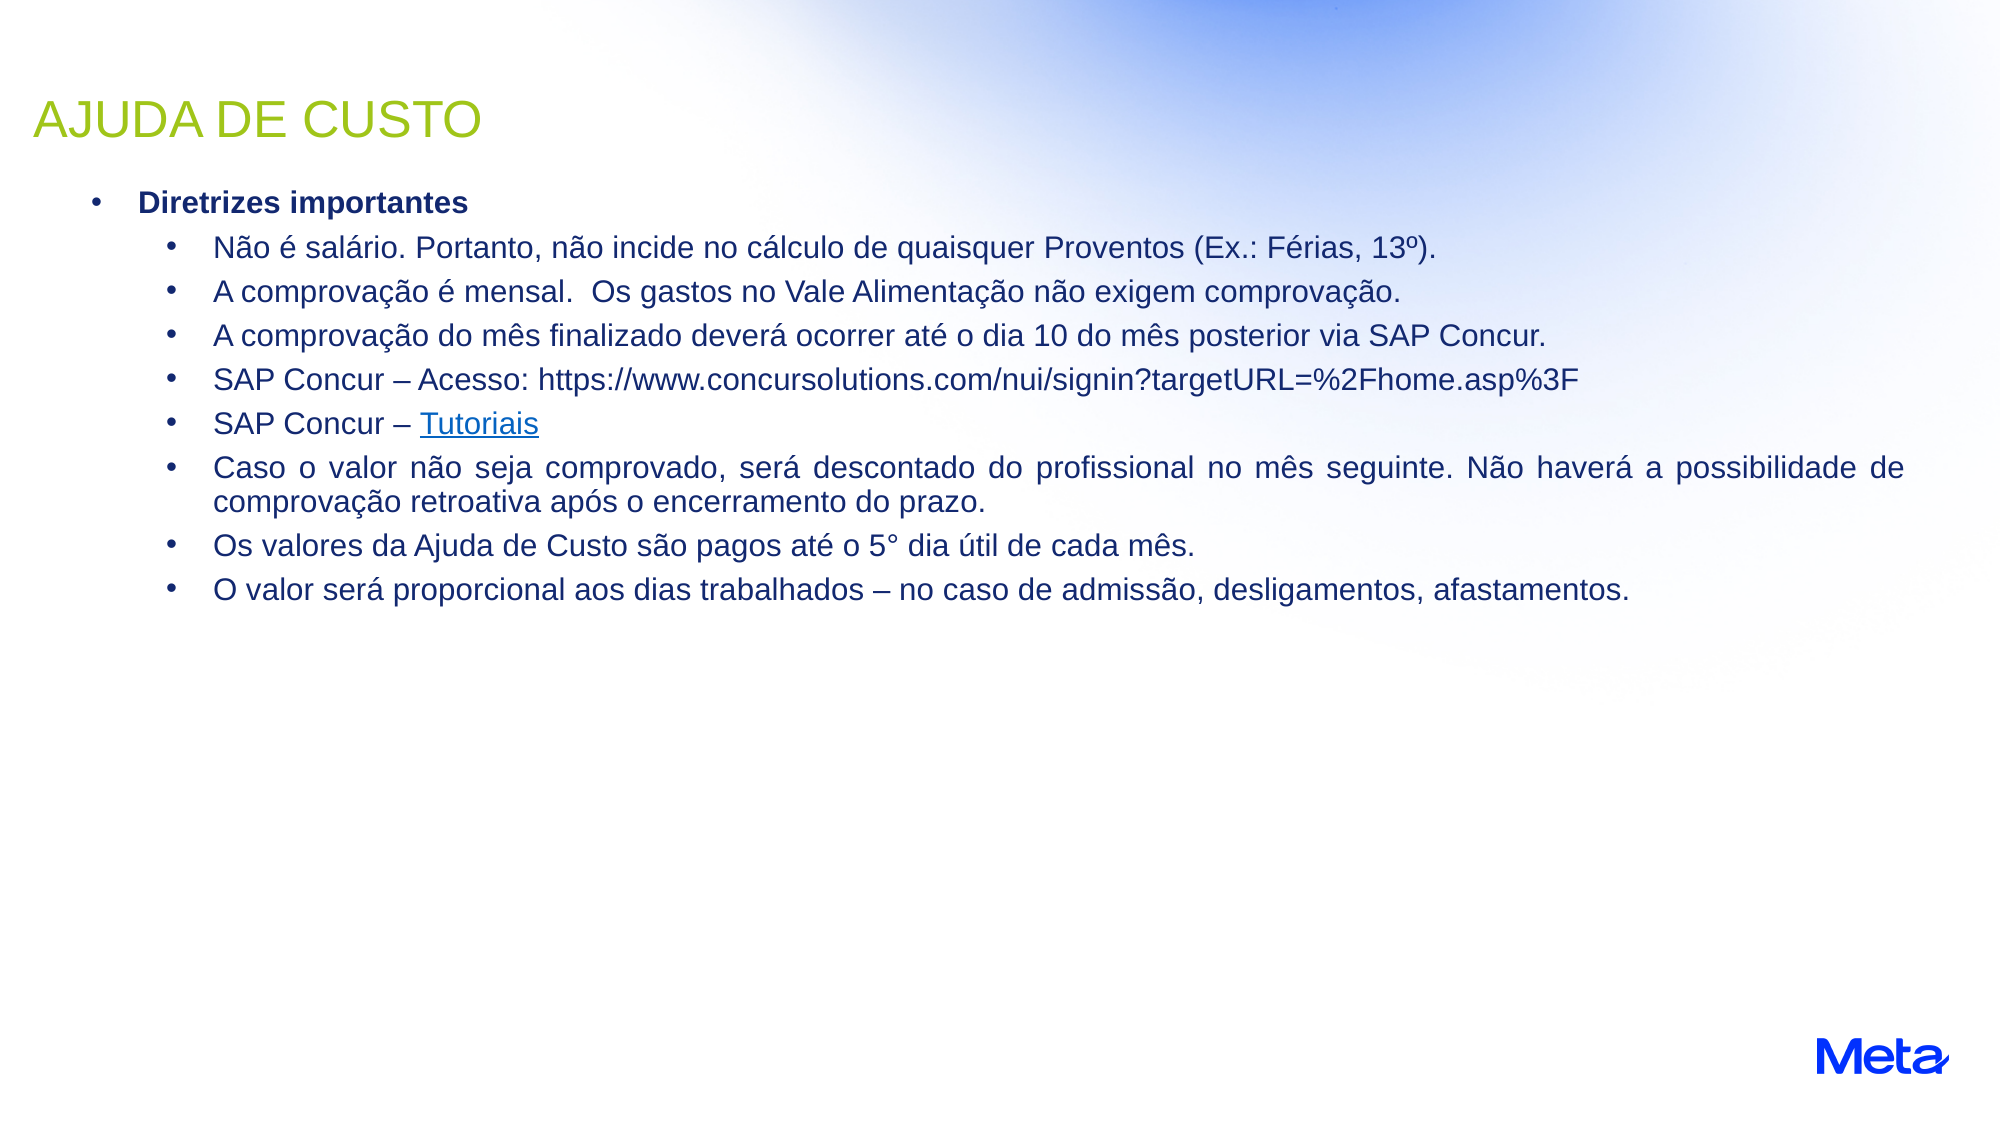

AJUDA DE CUSTO
Diretrizes importantes
Não é salário. Portanto, não incide no cálculo de quaisquer Proventos (Ex.: Férias, 13º).
A comprovação é mensal.  Os gastos no Vale Alimentação não exigem comprovação.
A comprovação do mês finalizado deverá ocorrer até o dia 10 do mês posterior via SAP Concur.
SAP Concur – Acesso: https://www.concursolutions.com/nui/signin?targetURL=%2Fhome.asp%3F
SAP Concur – Tutoriais
Caso o valor não seja comprovado, será descontado do profissional no mês seguinte. Não haverá a possibilidade de comprovação retroativa após o encerramento do prazo.
Os valores da Ajuda de Custo são pagos até o 5° dia útil de cada mês.
O valor será proporcional aos dias trabalhados – no caso de admissão, desligamentos, afastamentos.